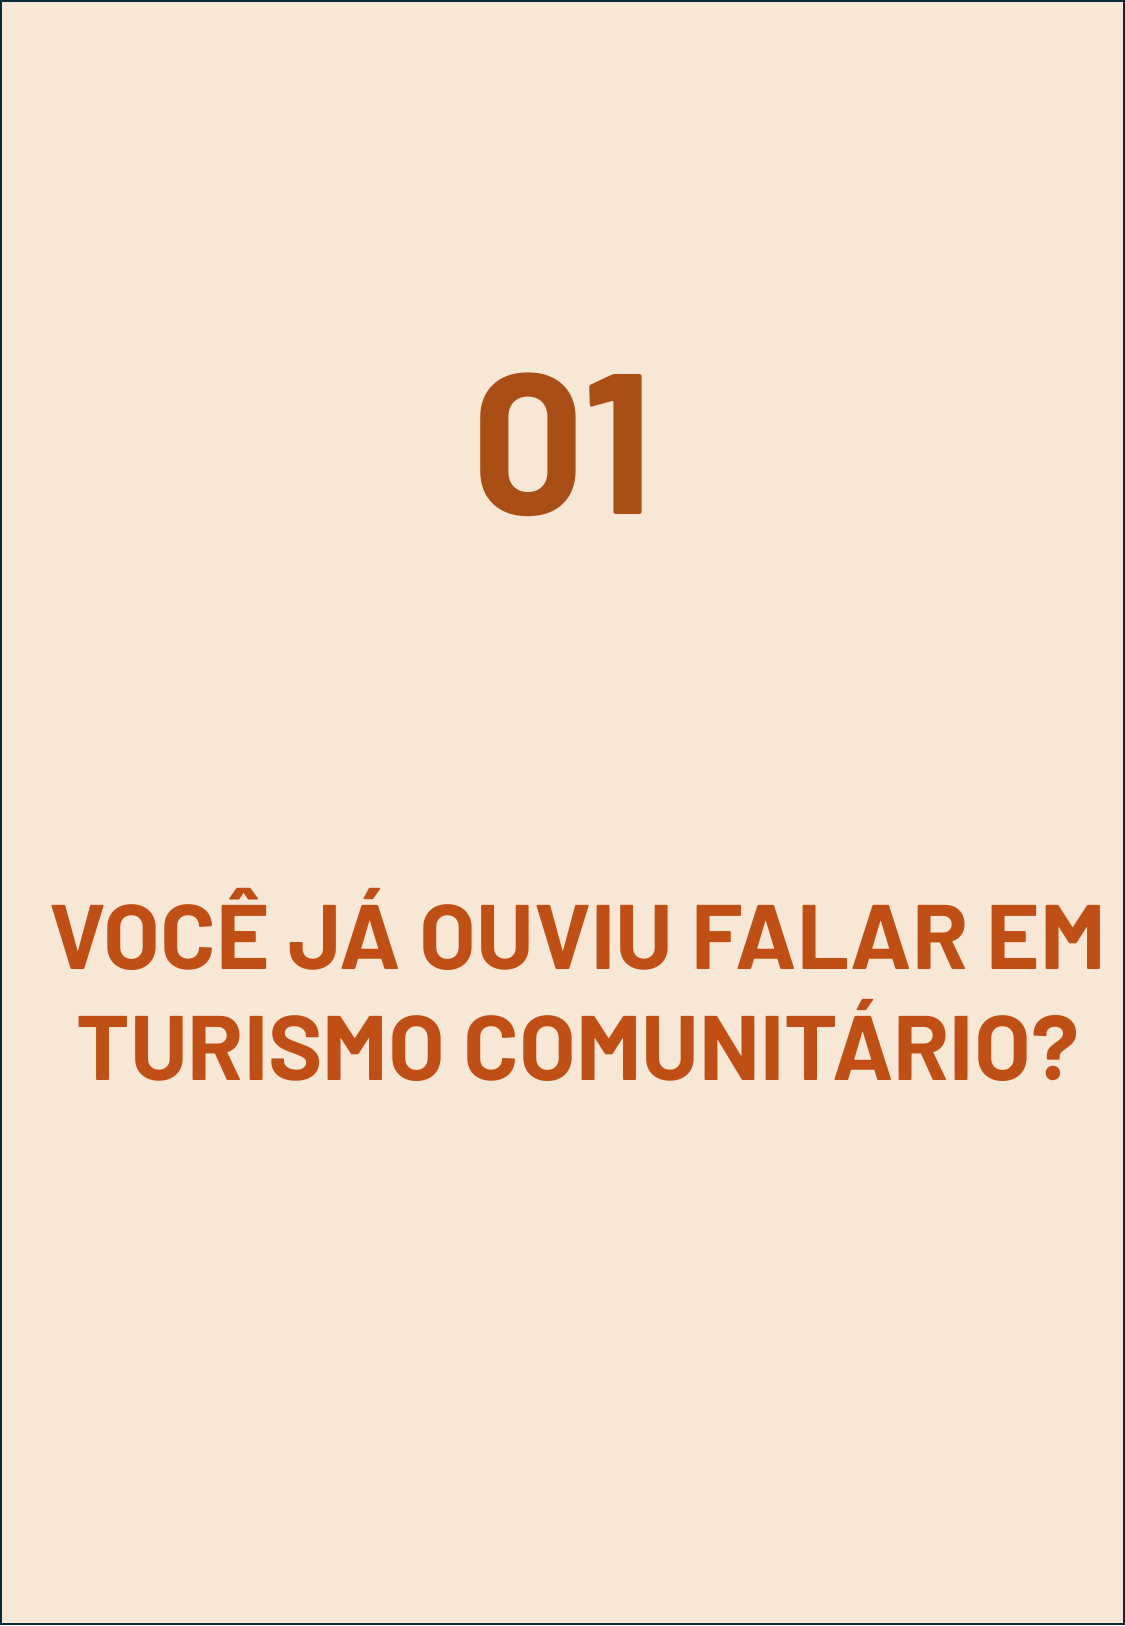

01
VOCÊ JÁ OUVIU FALAR EM TURISMO COMUNITÁRIO?